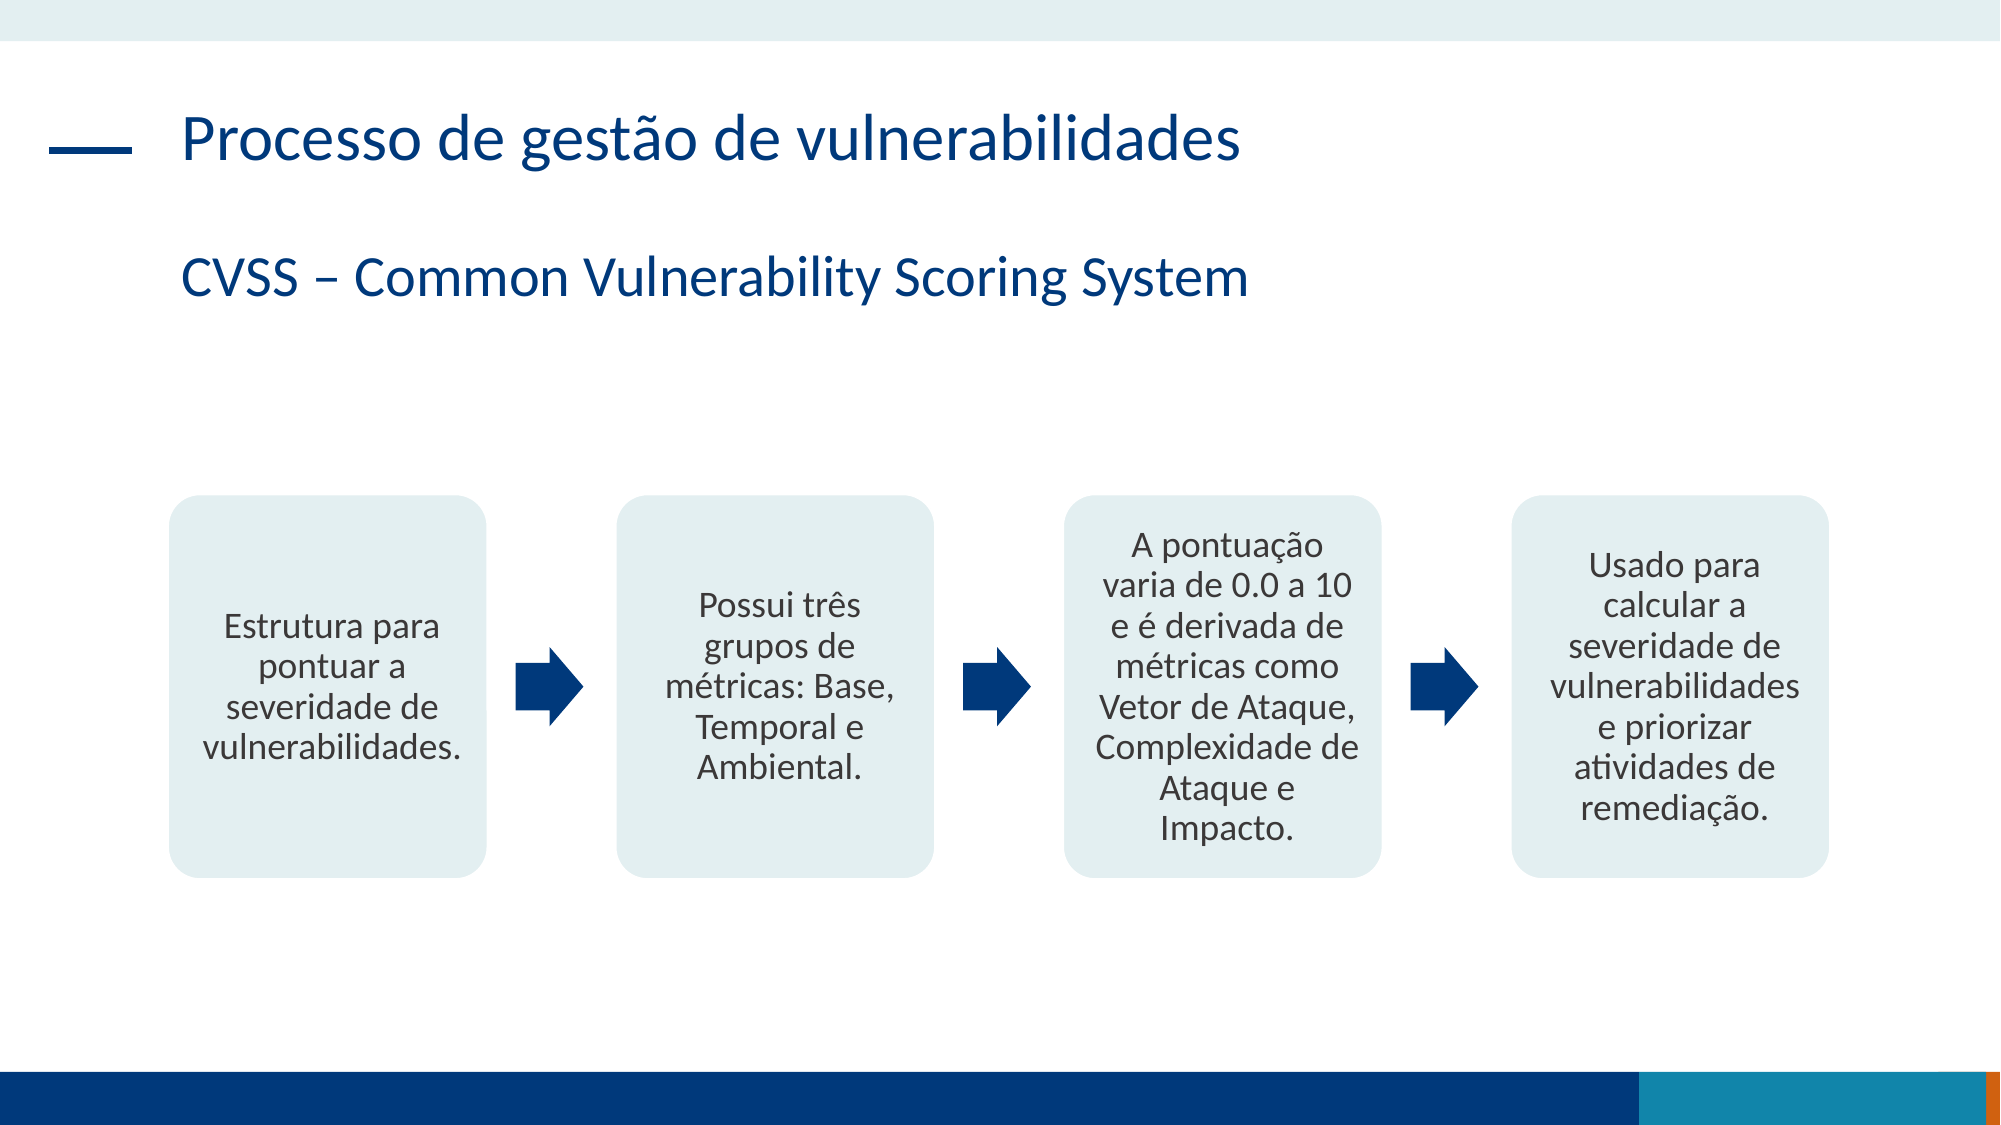

Processo de gestão de vulnerabilidades

CVSS – Common Vulnerability Scoring System
Estrutura para pontuar a severidade de vulnerabilidades.

Possui três grupos de métricas: Base, Temporal e Ambiental.

A pontuação varia de 0.0 a 10 e é derivada de métricas como Vetor de Ataque, Complexidade de Ataque e Impacto.

Usado para calcular a severidade de vulnerabilidades e priorizar atividades de remediação.